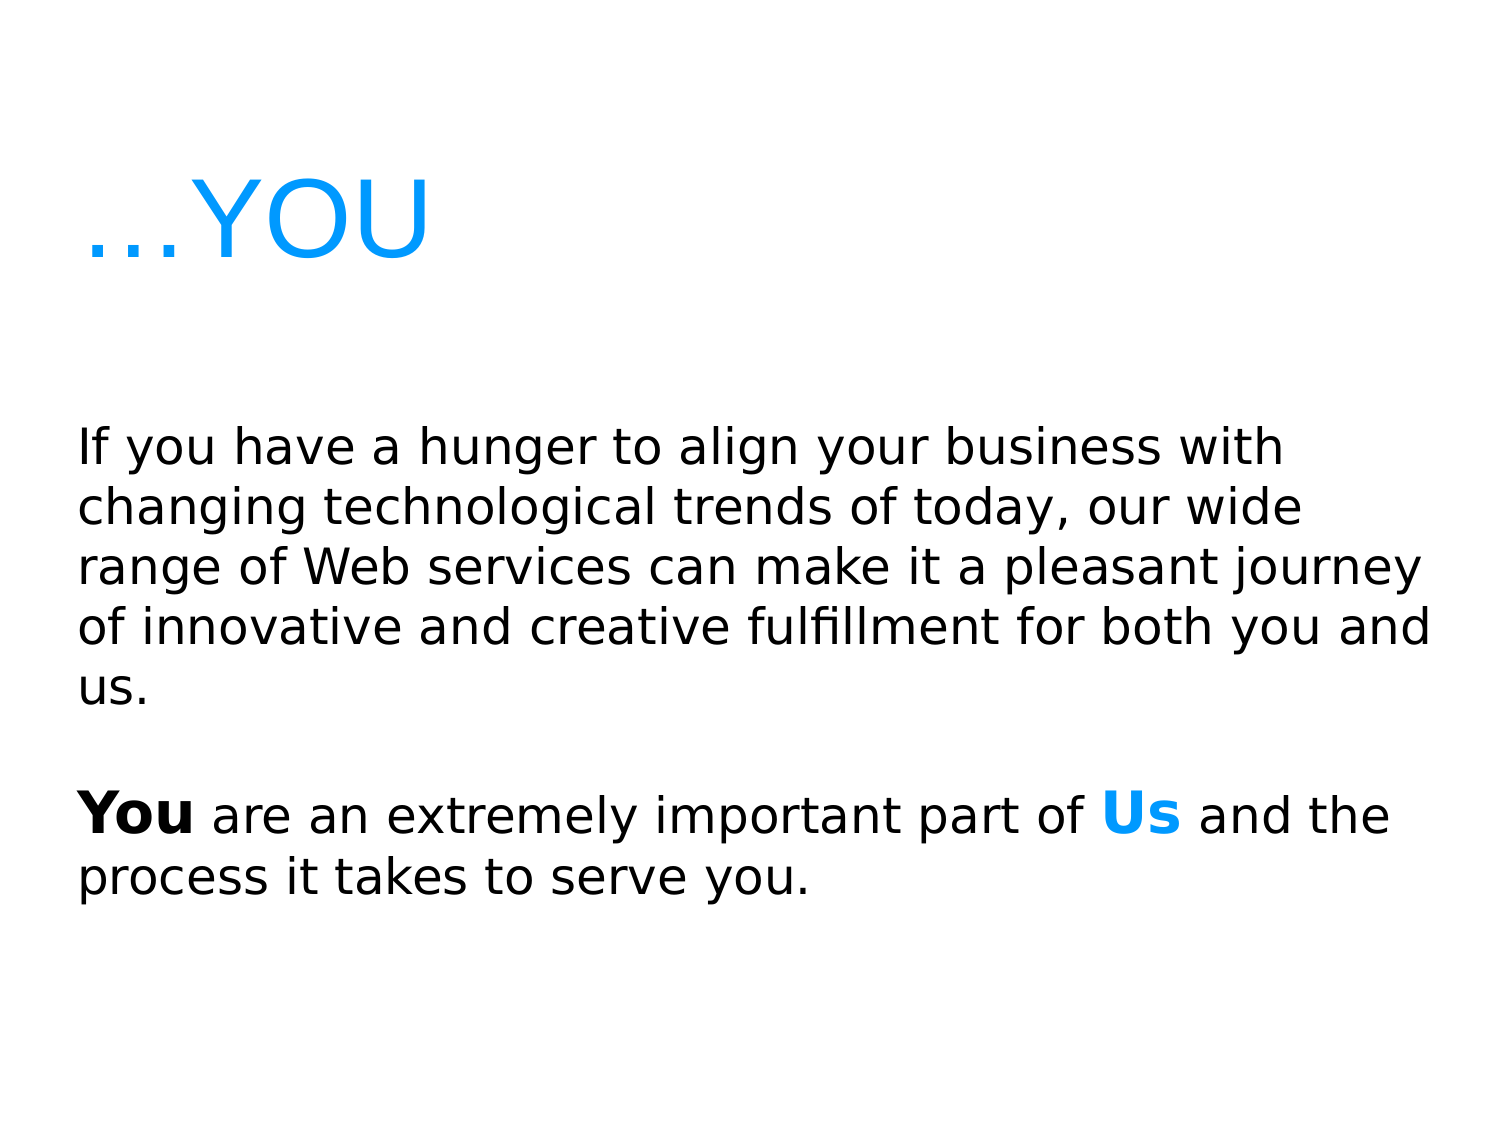

…YOU

If you have a hunger to align your business with changing technological trends of today, our wide range of Web services can make it a pleasant journey of innovative and creative fulfillment for both you and us.

You are an extremely important part of Us and the process it takes to serve you.